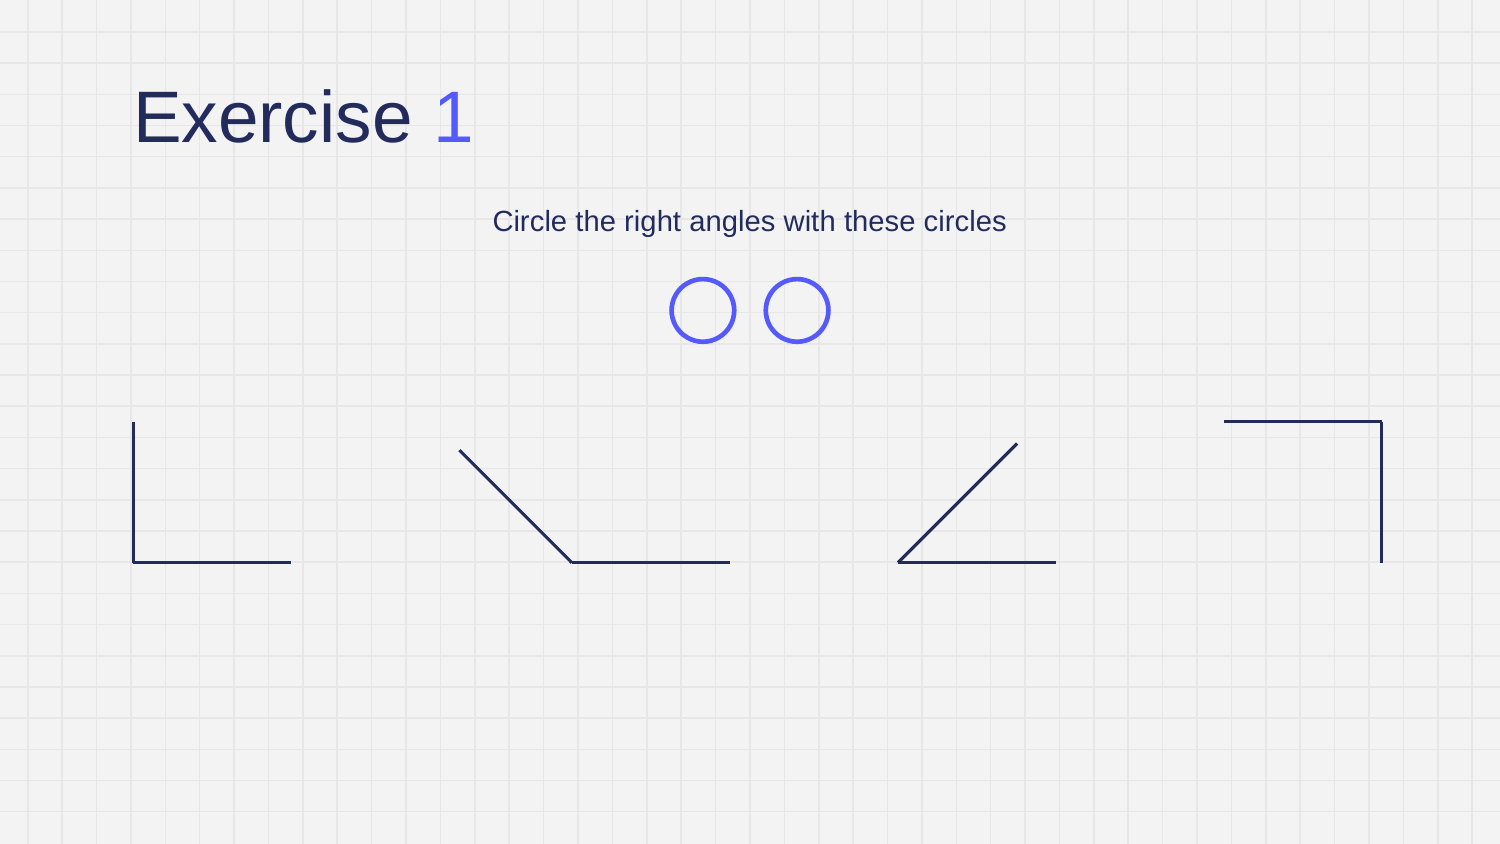

# Exercise 1
Circle the right angles with these circles